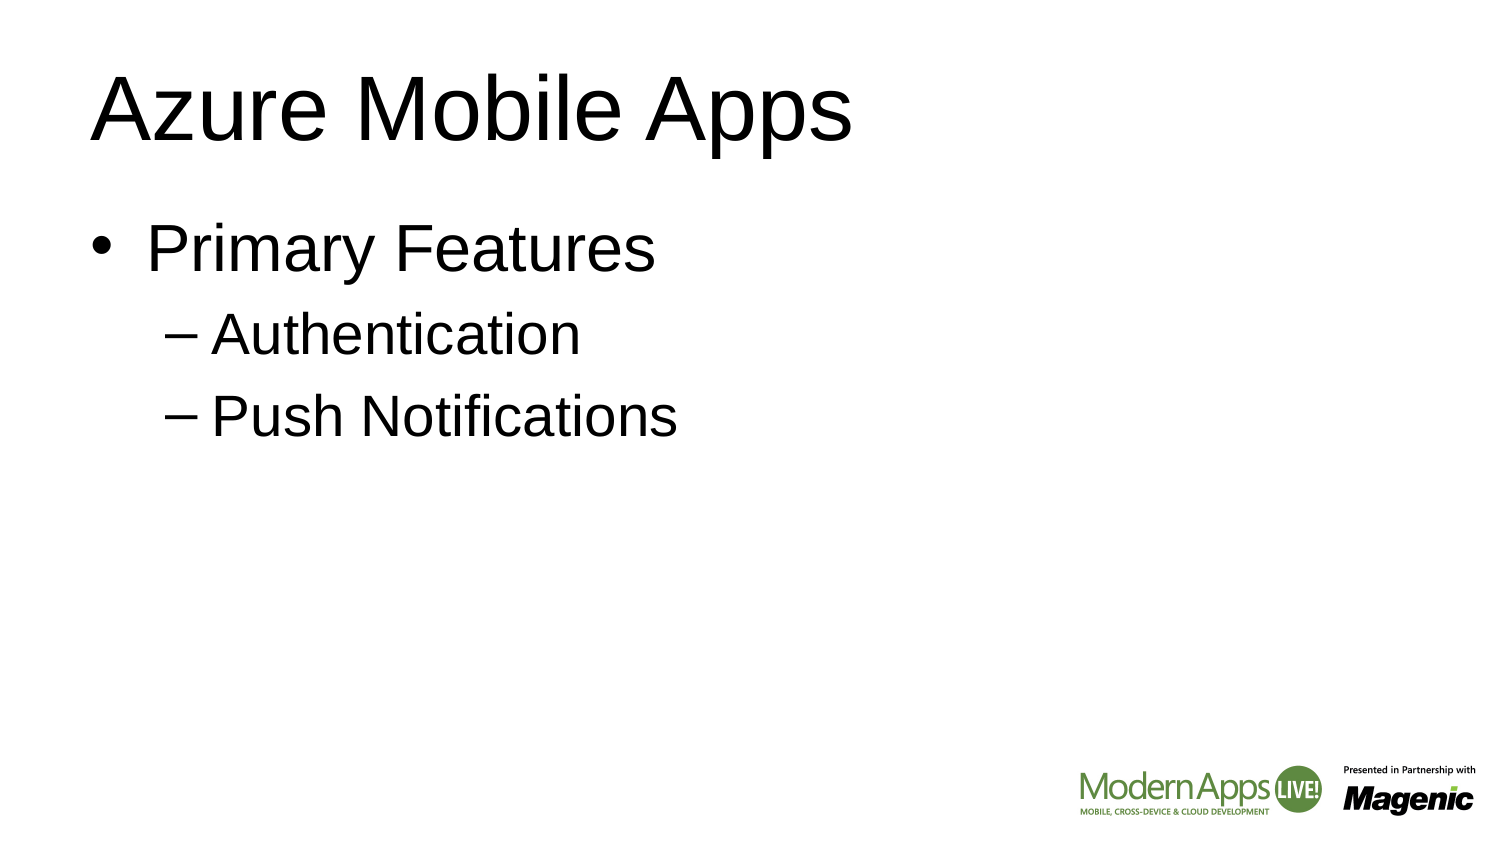

# Azure Mobile Apps
Primary Features
Authentication
Push Notifications